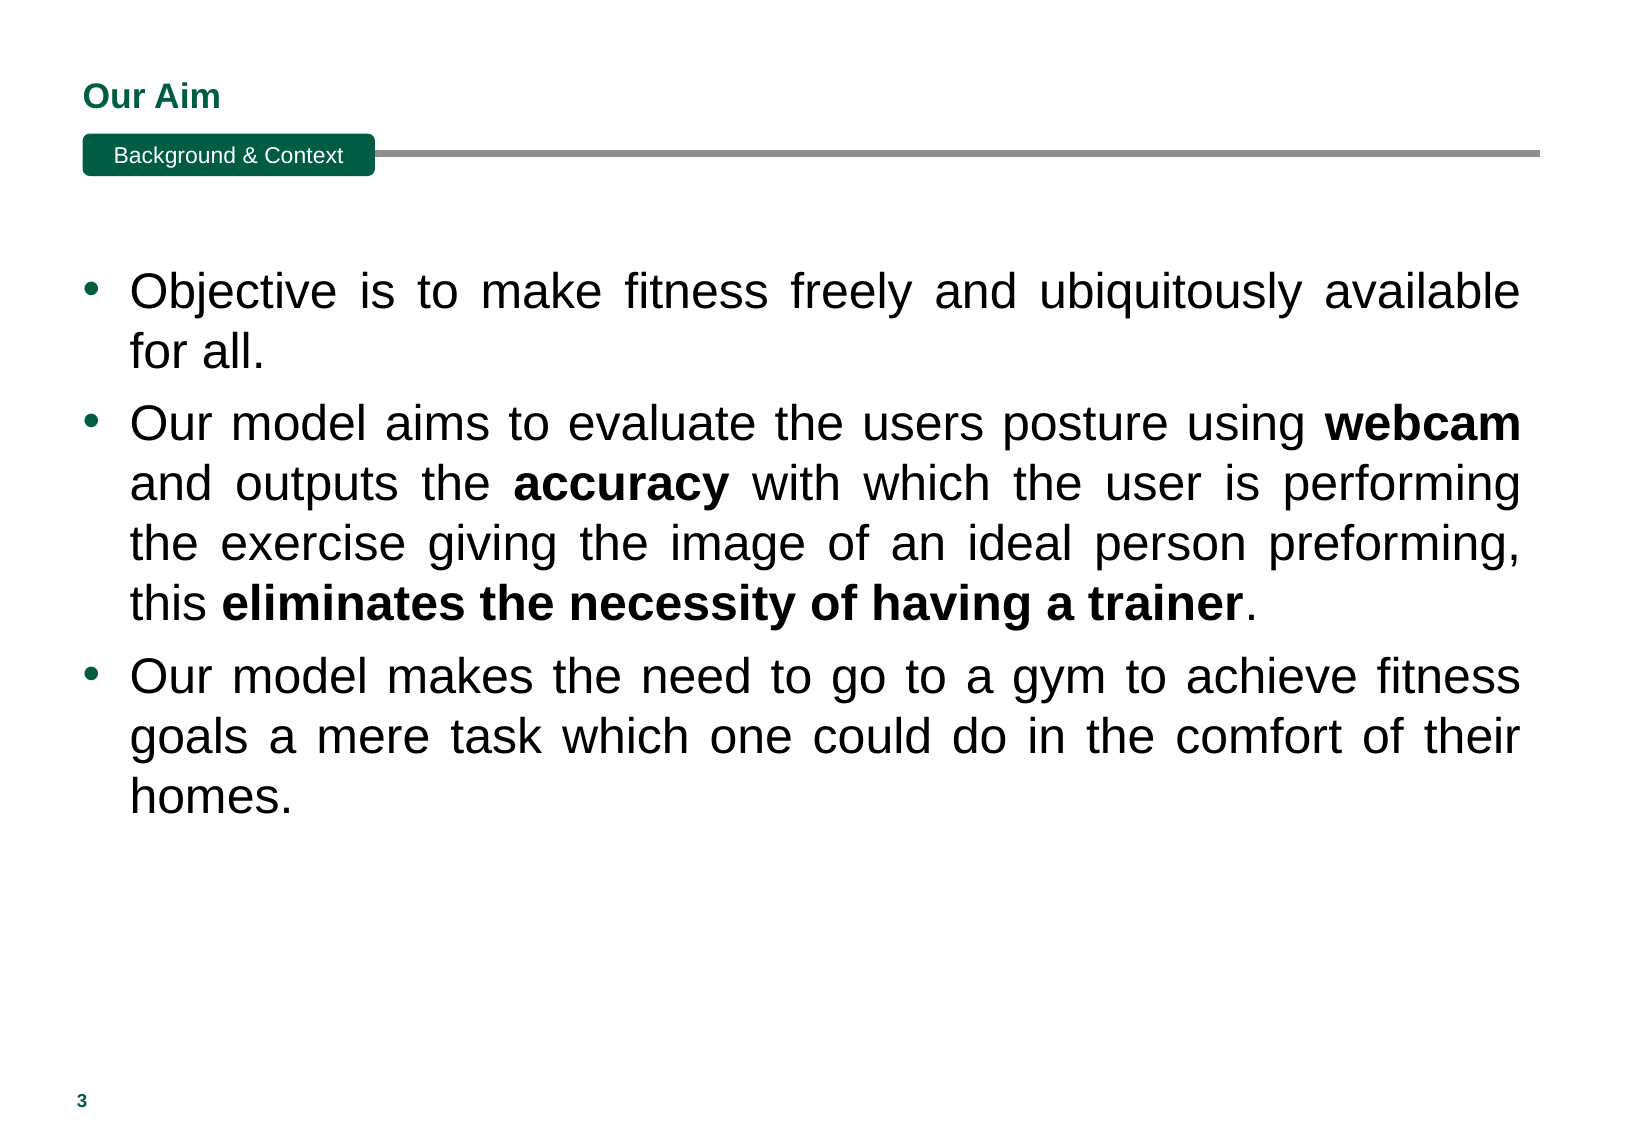

# Our Aim
Background & Context
Objective is to make fitness freely and ubiquitously available for all.
Our model aims to evaluate the users posture using webcam and outputs the accuracy with which the user is performing the exercise giving the image of an ideal person preforming, this eliminates the necessity of having a trainer.
Our model makes the need to go to a gym to achieve fitness goals a mere task which one could do in the comfort of their homes.